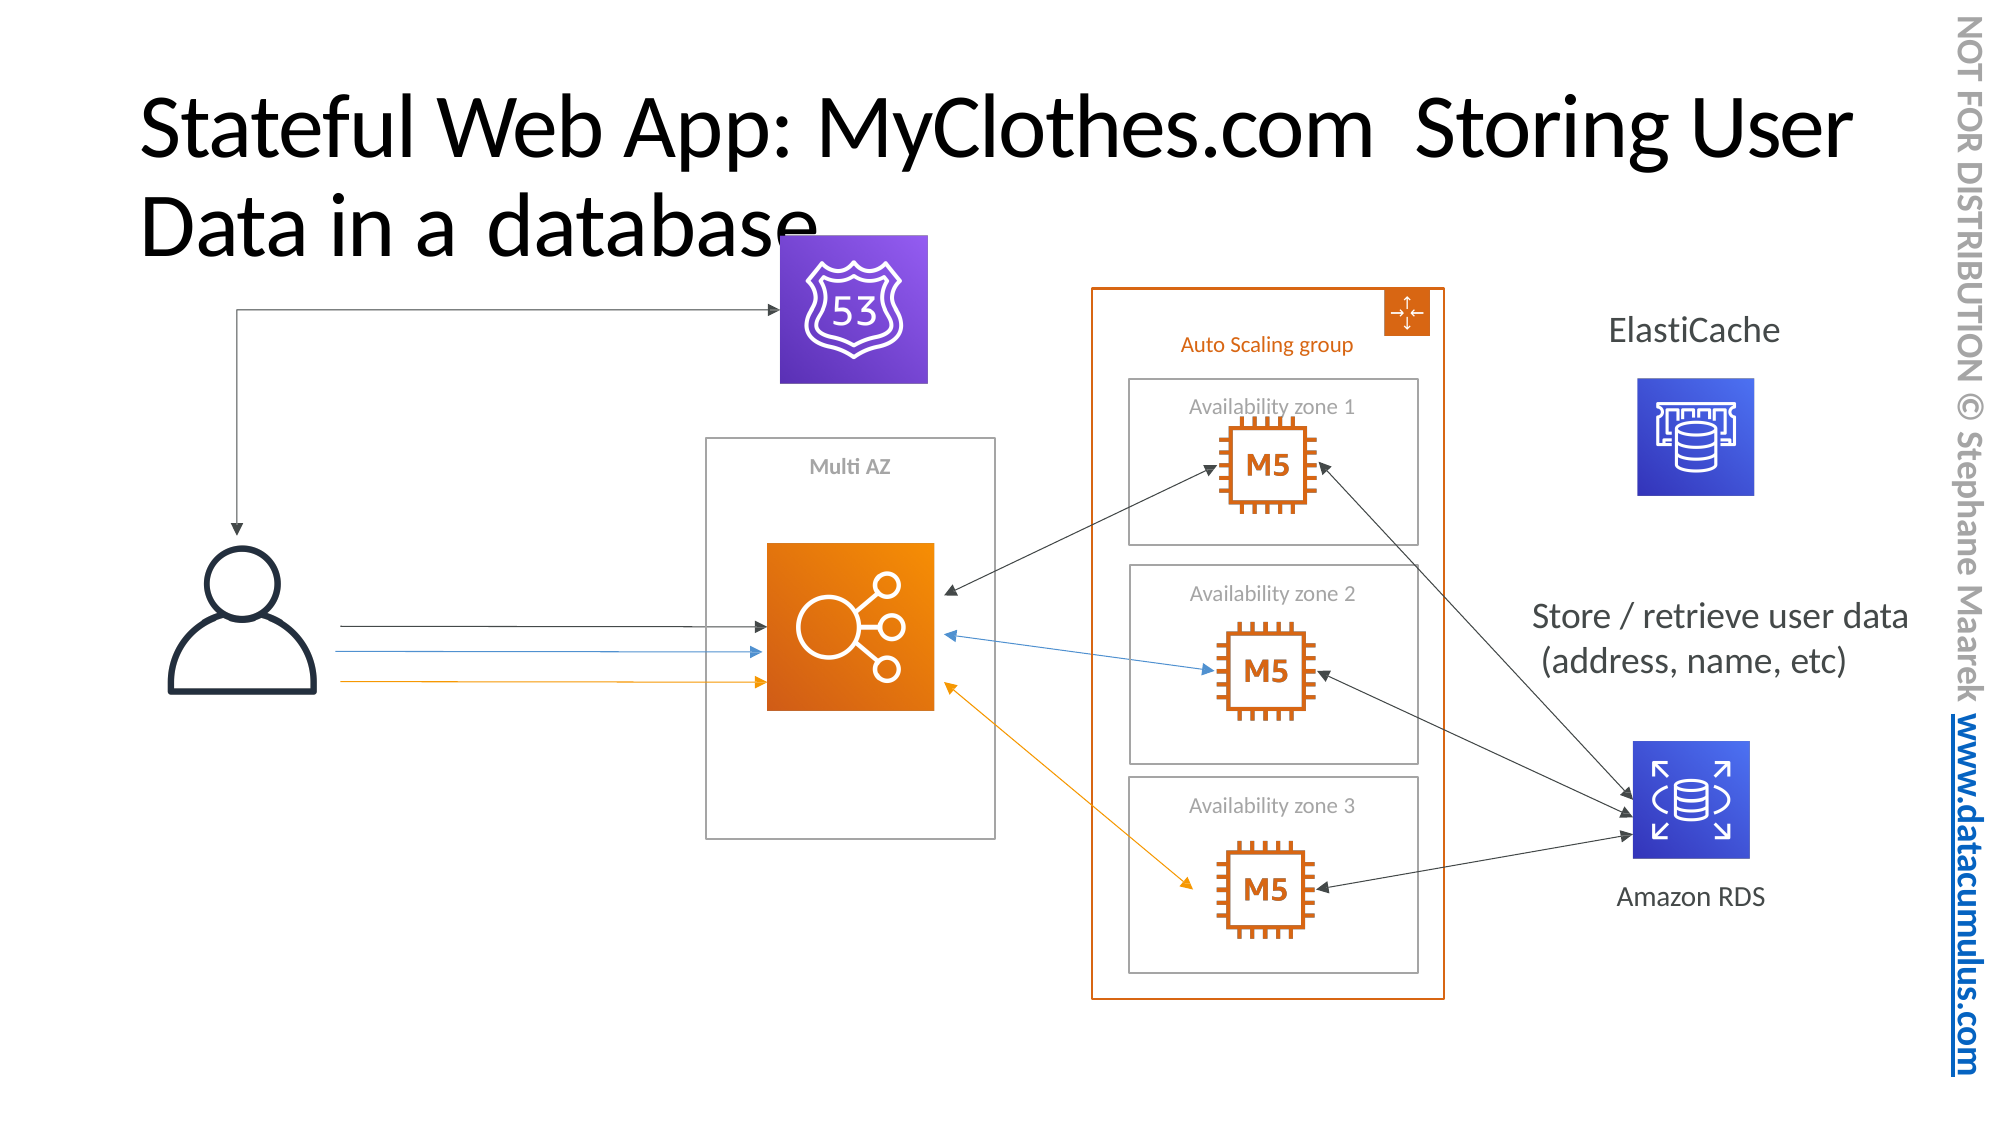

NOT FOR DISTRIBUTION © Stephane Maarek www.datacumulus.com
# Stateful Web App: MyClothes.com  Storing User Data in a database

ElastiCache

Auto Scaling group

Availability zone 1

Multi AZ

Availability zone 2
Store / retrieve user data  (address, name, etc)

Availability zone 3

Amazon RDS
© Stephane Maarek